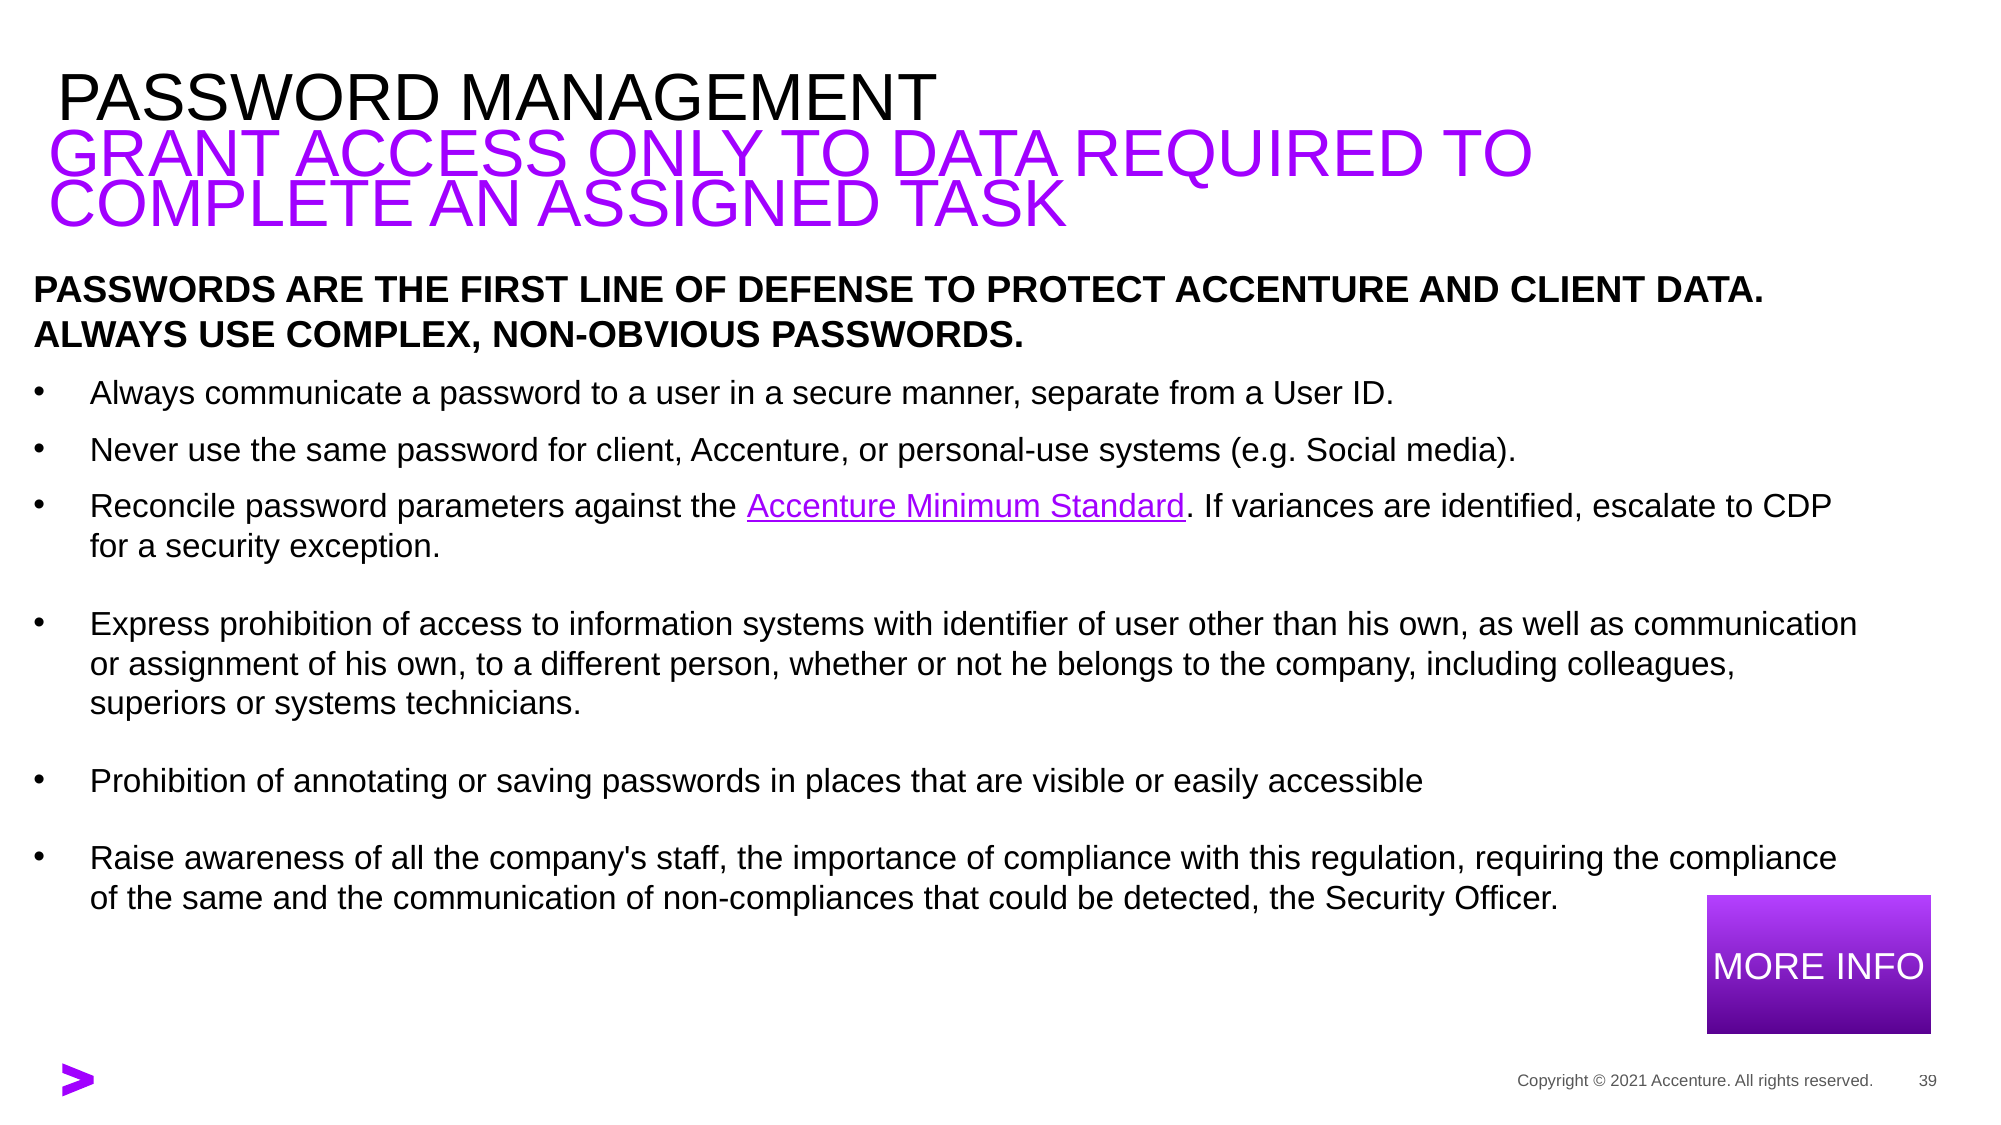

# PASSWORD MANAGEMENT
GRANT ACCESS ONLY TO DATA REQUIRED TO
COMPLETE AN ASSIGNED TASK
PASSWORDS ARE THE FIRST LINE OF DEFENSE TO PROTECT ACCENTURE AND CLIENT DATA. ALWAYS USE COMPLEX, NON-OBVIOUS PASSWORDS.
Always communicate a password to a user in a secure manner, separate from a User ID.
Never use the same password for client, Accenture, or personal-use systems (e.g. Social media).
Reconcile password parameters against the Accenture Minimum Standard. If variances are identified, escalate to CDP for a security exception.
Express prohibition of access to information systems with identifier of user other than his own, as well as communication or assignment of his own, to a different person, whether or not he belongs to the company, including colleagues, superiors or systems technicians.
Prohibition of annotating or saving passwords in places that are visible or easily accessible
Raise awareness of all the company's staff, the importance of compliance with this regulation, requiring the compliance of the same and the communication of non-compliances that could be detected, the Security Officer.

MORE INFO
Copyright © 2021 Accenture. All rights reserved.
39